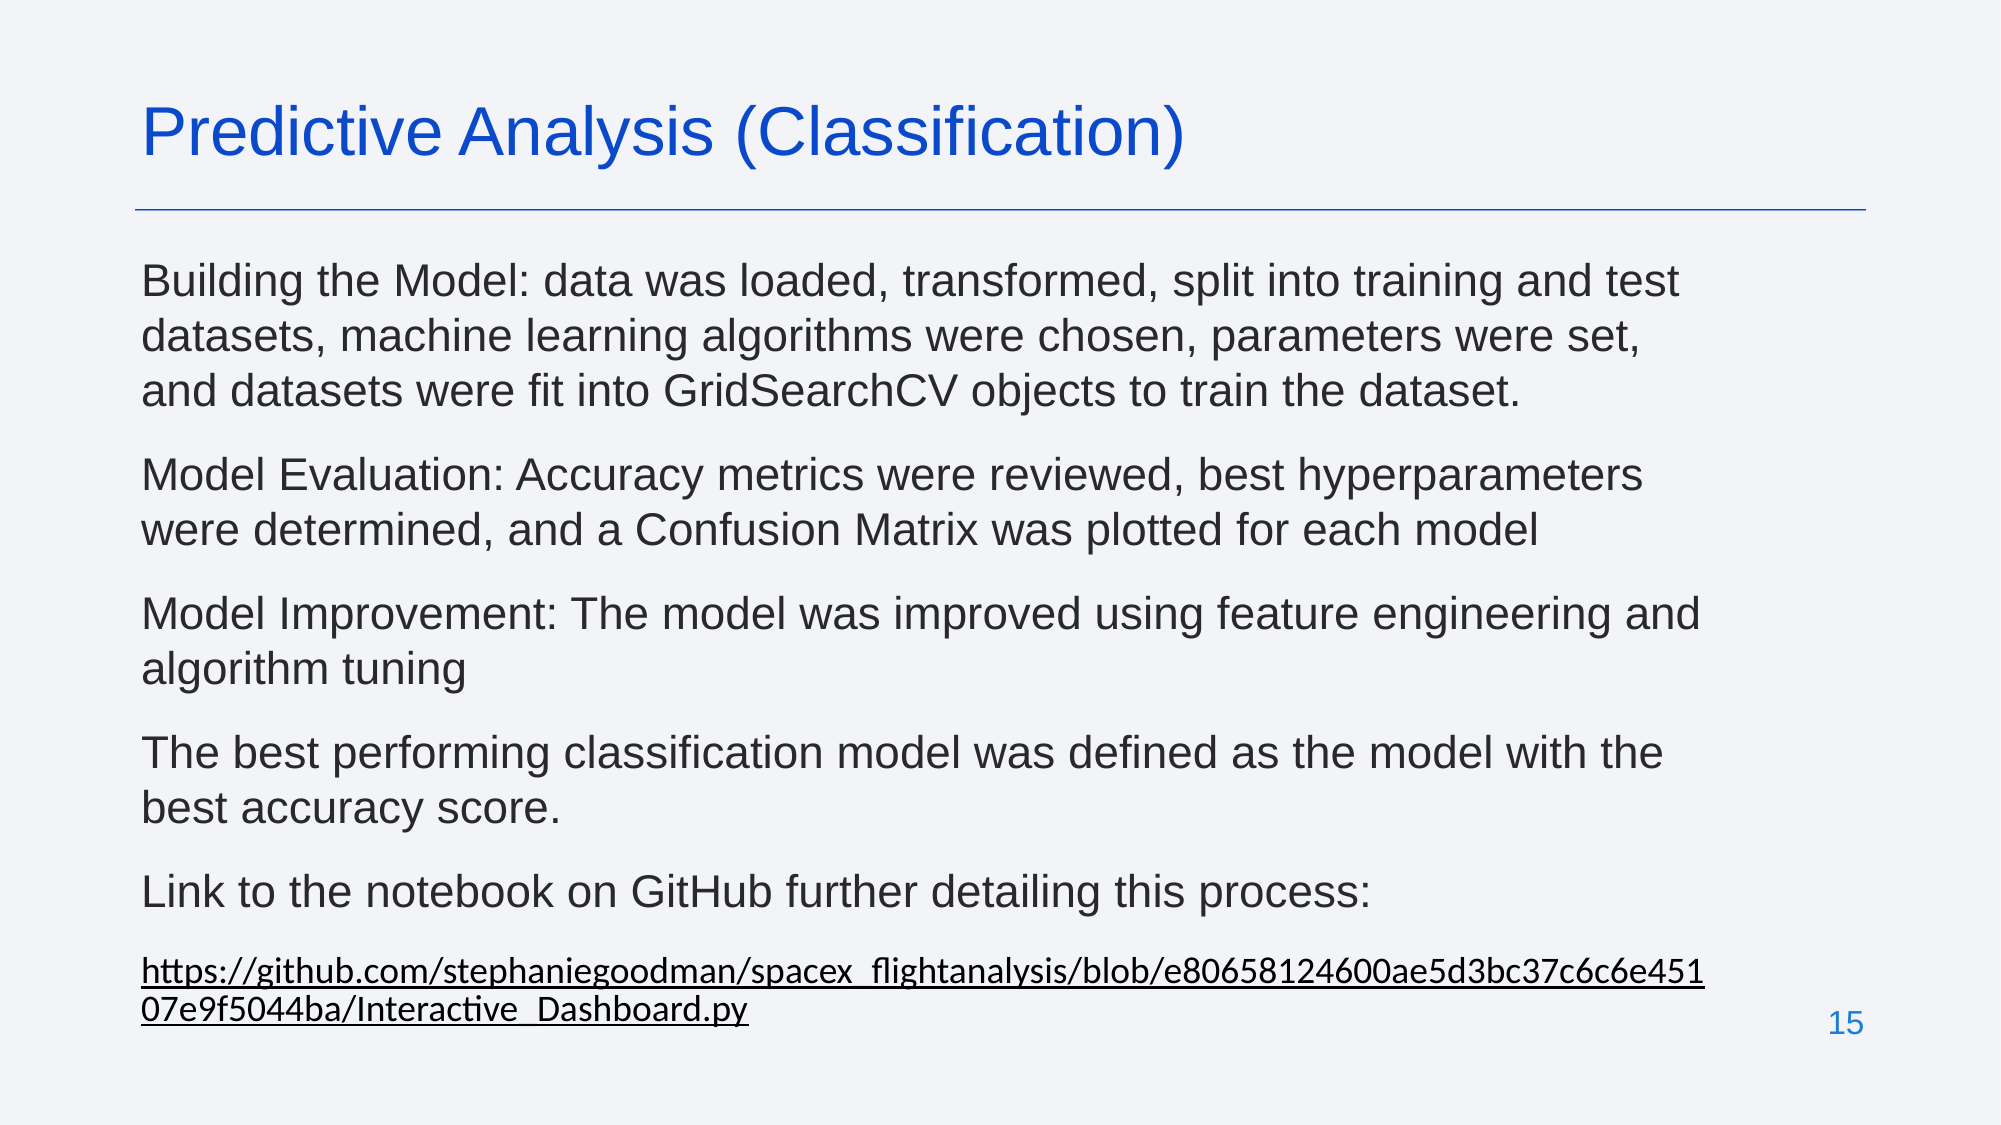

Predictive Analysis (Classification)
Building the Model: data was loaded, transformed, split into training and test datasets, machine learning algorithms were chosen, parameters were set, and datasets were fit into GridSearchCV objects to train the dataset.
Model Evaluation: Accuracy metrics were reviewed, best hyperparameters were determined, and a Confusion Matrix was plotted for each model
Model Improvement: The model was improved using feature engineering and algorithm tuning
The best performing classification model was defined as the model with the best accuracy score.
Link to the notebook on GitHub further detailing this process:
https://github.com/stephaniegoodman/spacex_flightanalysis/blob/e80658124600ae5d3bc37c6c6e45107e9f5044ba/Interactive_Dashboard.py
15